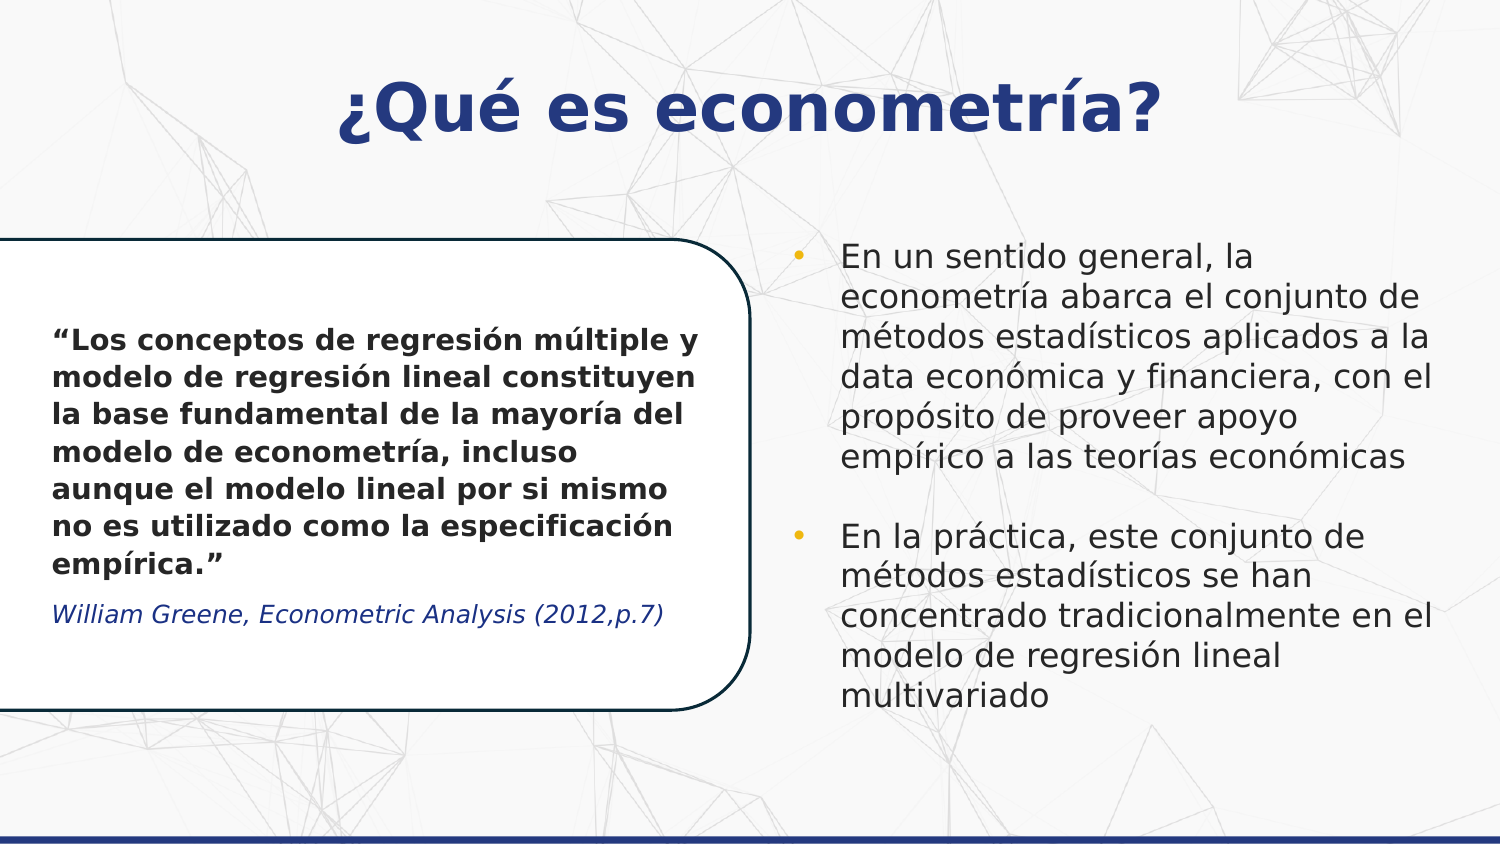

# ¿Qué es econometría?​
En un sentido general, la econometría abarca el conjunto de métodos estadísticos aplicados a la data económica y financiera, con el propósito de proveer apoyo empírico a las teorías económicas

En la práctica, este conjunto de métodos estadísticos se han concentrado tradicionalmente en el modelo de regresión lineal multivariado

“Los conceptos de regresión múltiple y modelo de regresión lineal constituyen la base fundamental de la mayoría del modelo de econometría, incluso aunque el modelo lineal por si mismo no es utilizado como la especificación empírica.”
William Greene, Econometric Analysis (2012,p.7)